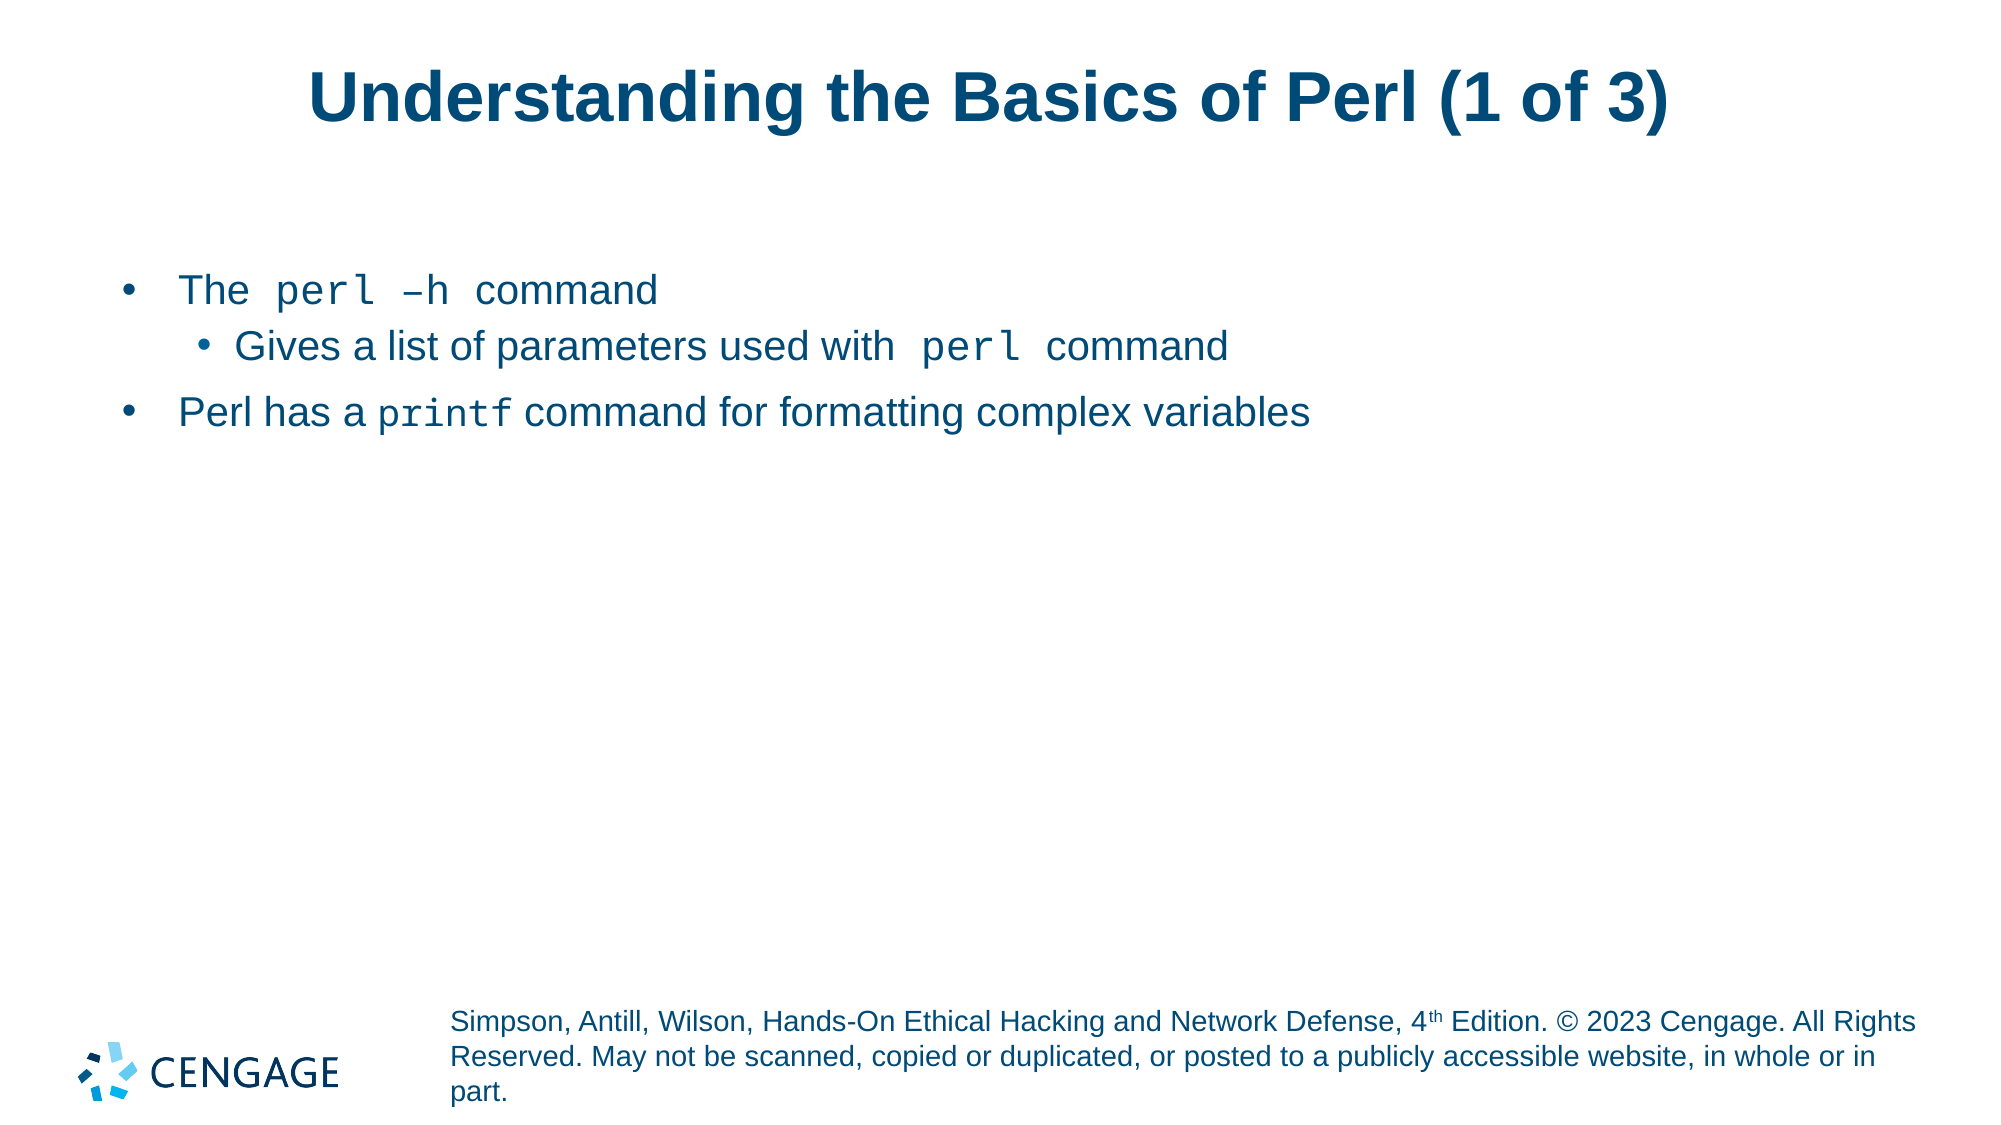

# Understanding the Basics of Perl (1 of 3)
The perl –h command
Gives a list of parameters used with perl command
Perl has a printf command for formatting complex variables